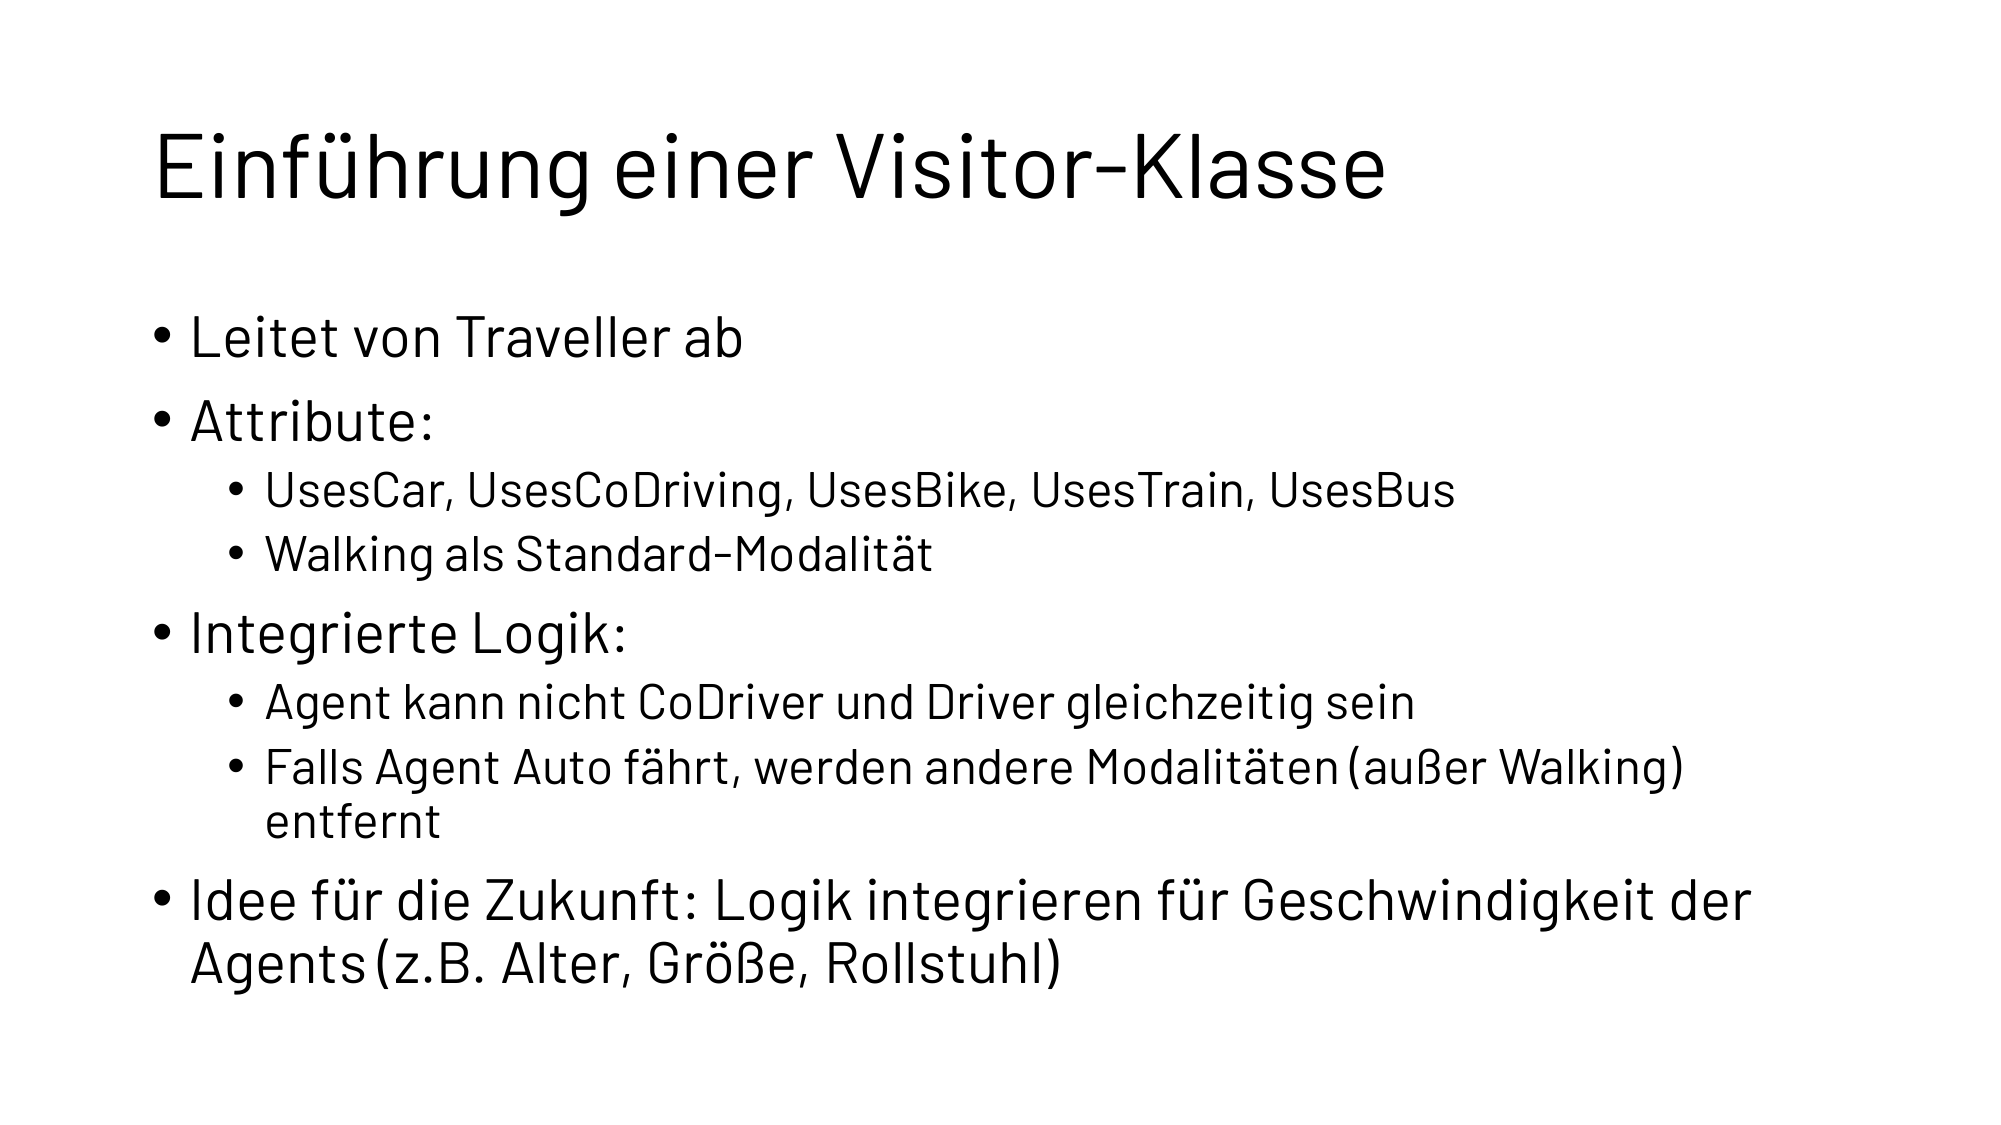

# Einführung einer Visitor-Klasse
Leitet von Traveller ab
Attribute:
UsesCar, UsesCoDriving, UsesBike, UsesTrain, UsesBus
Walking als Standard-Modalität
Integrierte Logik:
Agent kann nicht CoDriver und Driver gleichzeitig sein
Falls Agent Auto fährt, werden andere Modalitäten (außer Walking) entfernt
Idee für die Zukunft: Logik integrieren für Geschwindigkeit der Agents (z.B. Alter, Größe, Rollstuhl)